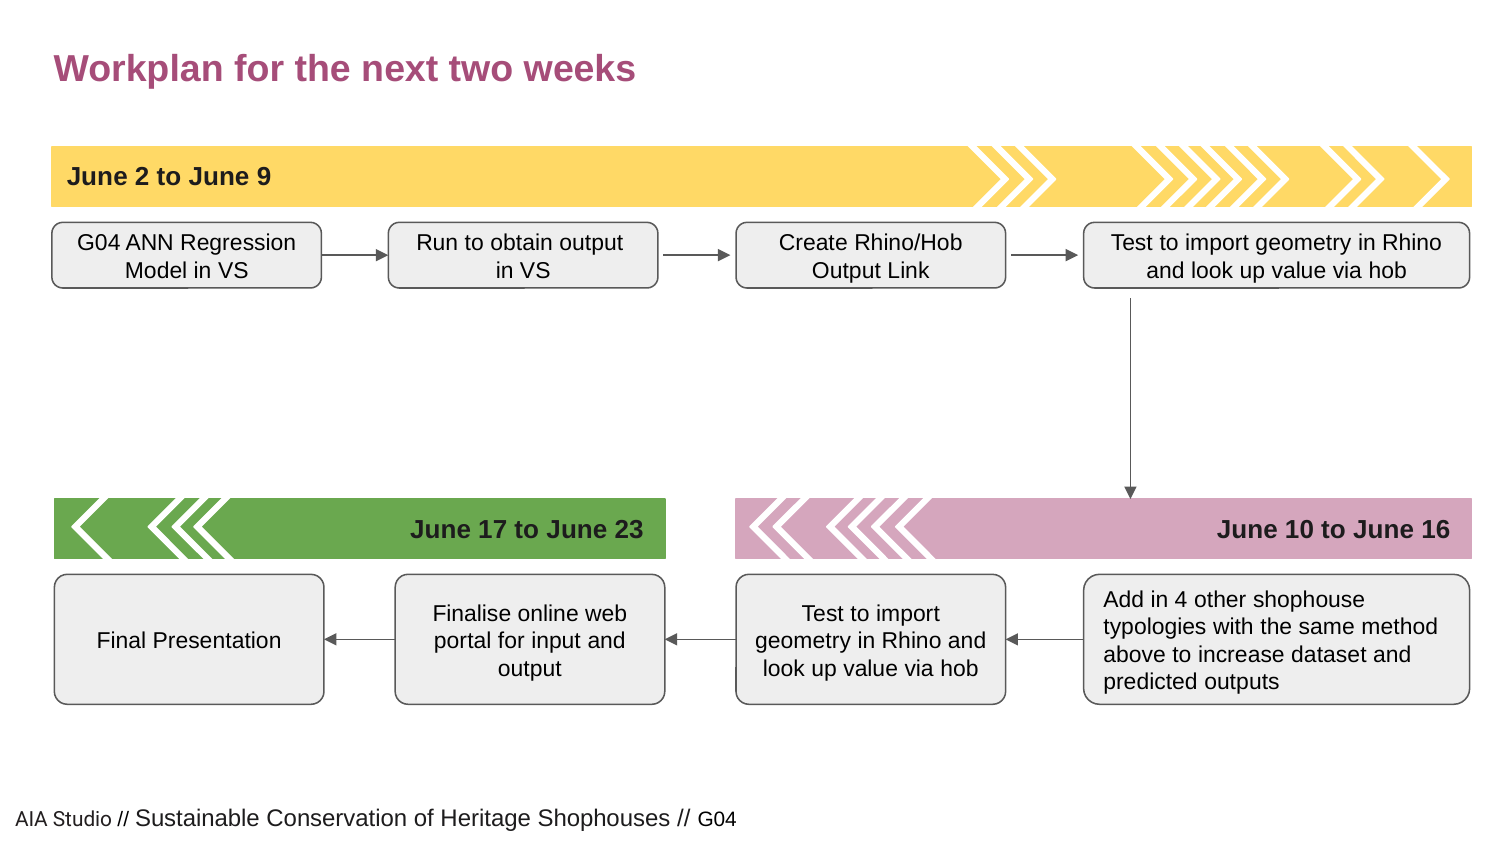

Workplan for the next two weeks
Hope you all had a productive week :)
Following up on last week's pitches, tomorrow we are starting with a 3 (min) presentation from each group (S)/(AS), including 3 slides in total and structured as follows:
1 slide/1 (min) - Project Idea: In short, this should describe what is the aim of your project and why.
1 slide/1 (min) - Project Methodology: This should include a set of methods/tasks and the assigned role for each team member.
1 slide/1 (min) - Blockers: A list of project-specific questions that need to be addressed during the breakout sessions.
June 2 to June 9

G04 ANN Regression Model in VS
Run to obtain output
in VS
Create Rhino/Hob Output Link
Test to import geometry in Rhino and look up value via hob
June 17 to June 23
June 10 to June 16

Final Presentation
Finalise online web portal for input and output
Test to import geometry in Rhino and look up value via hob
Add in 4 other shophouse typologies with the same method above to increase dataset and predicted outputs
AIA Studio // Sustainable Conservation of Heritage Shophouses // G04